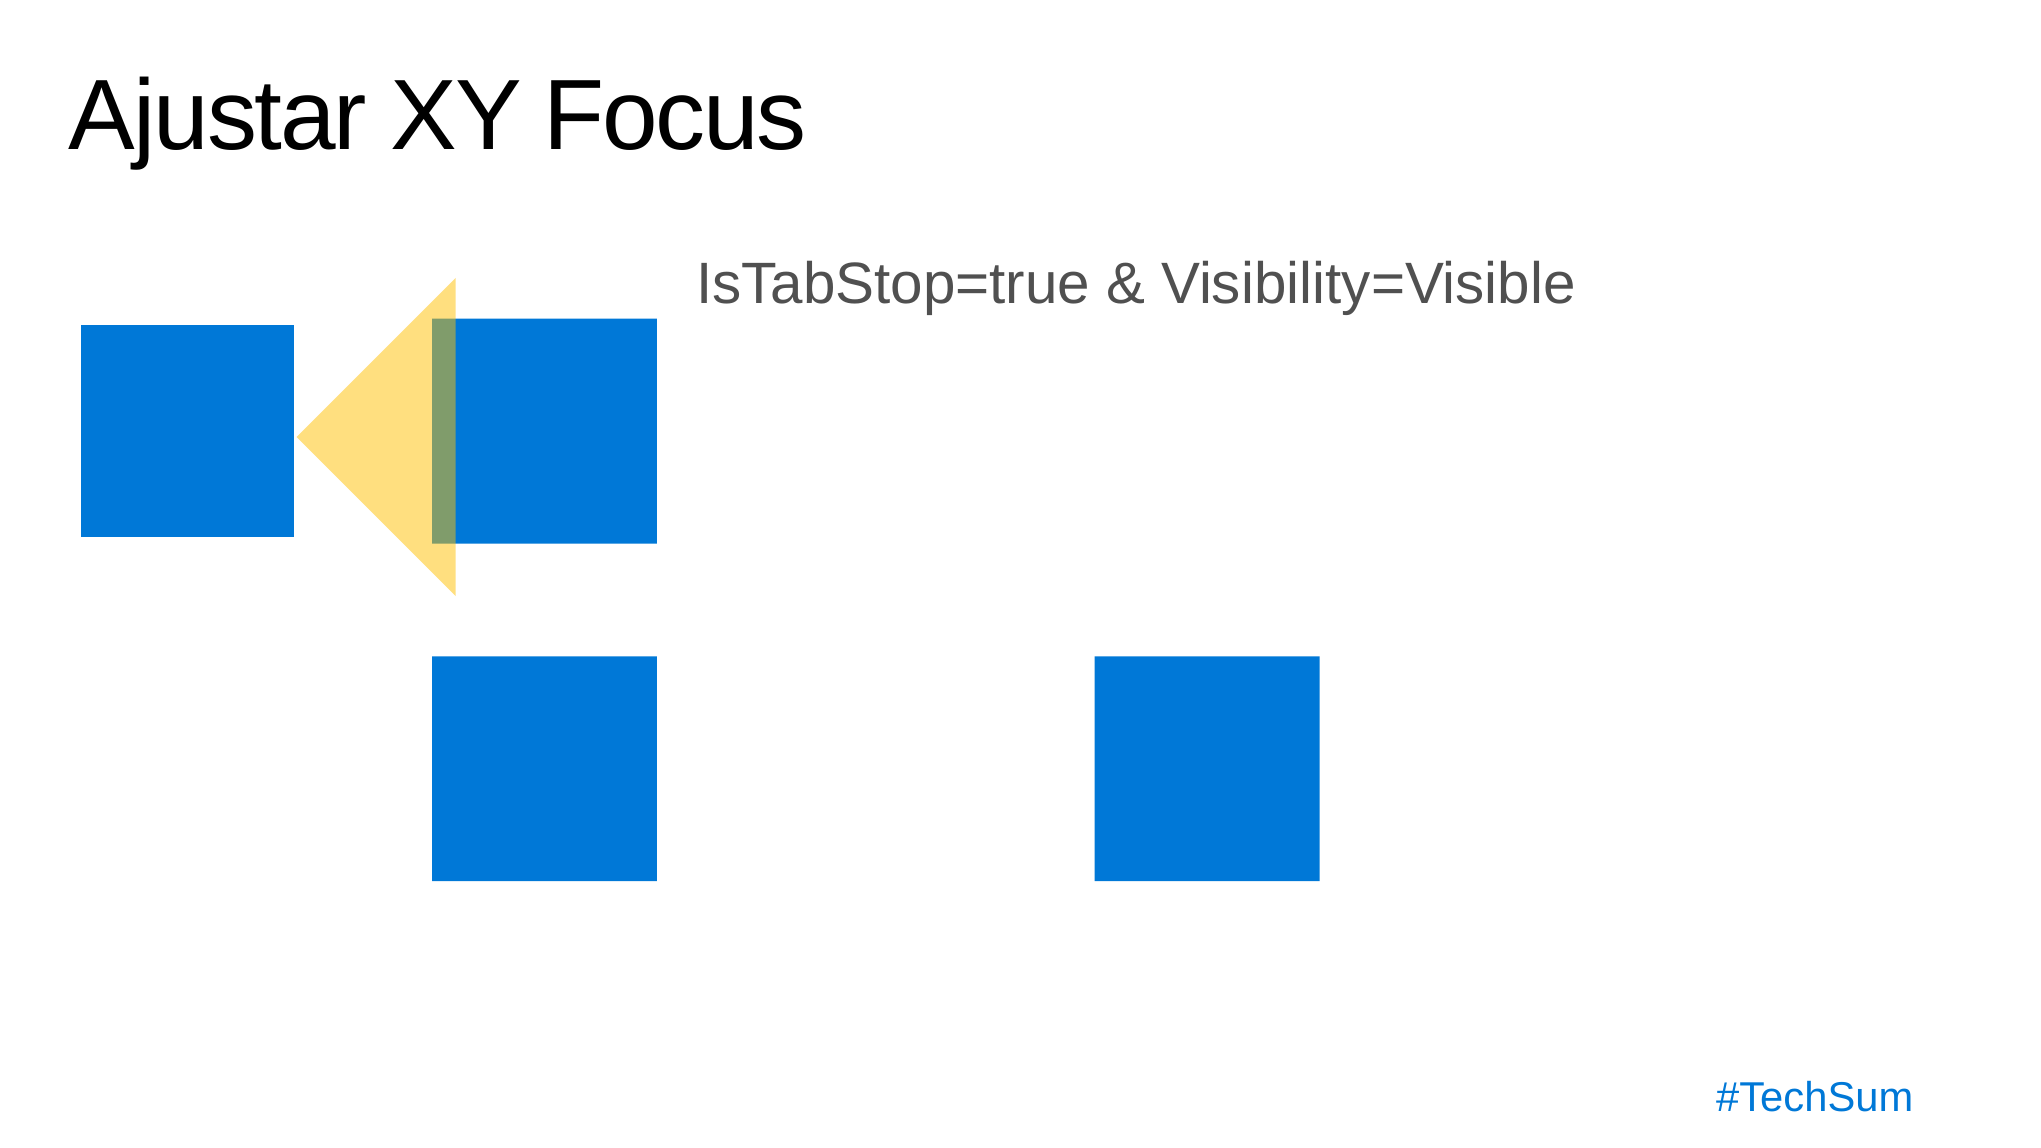

# Ajustar XY Focus
IsTabStop=true & Visibility=Visible